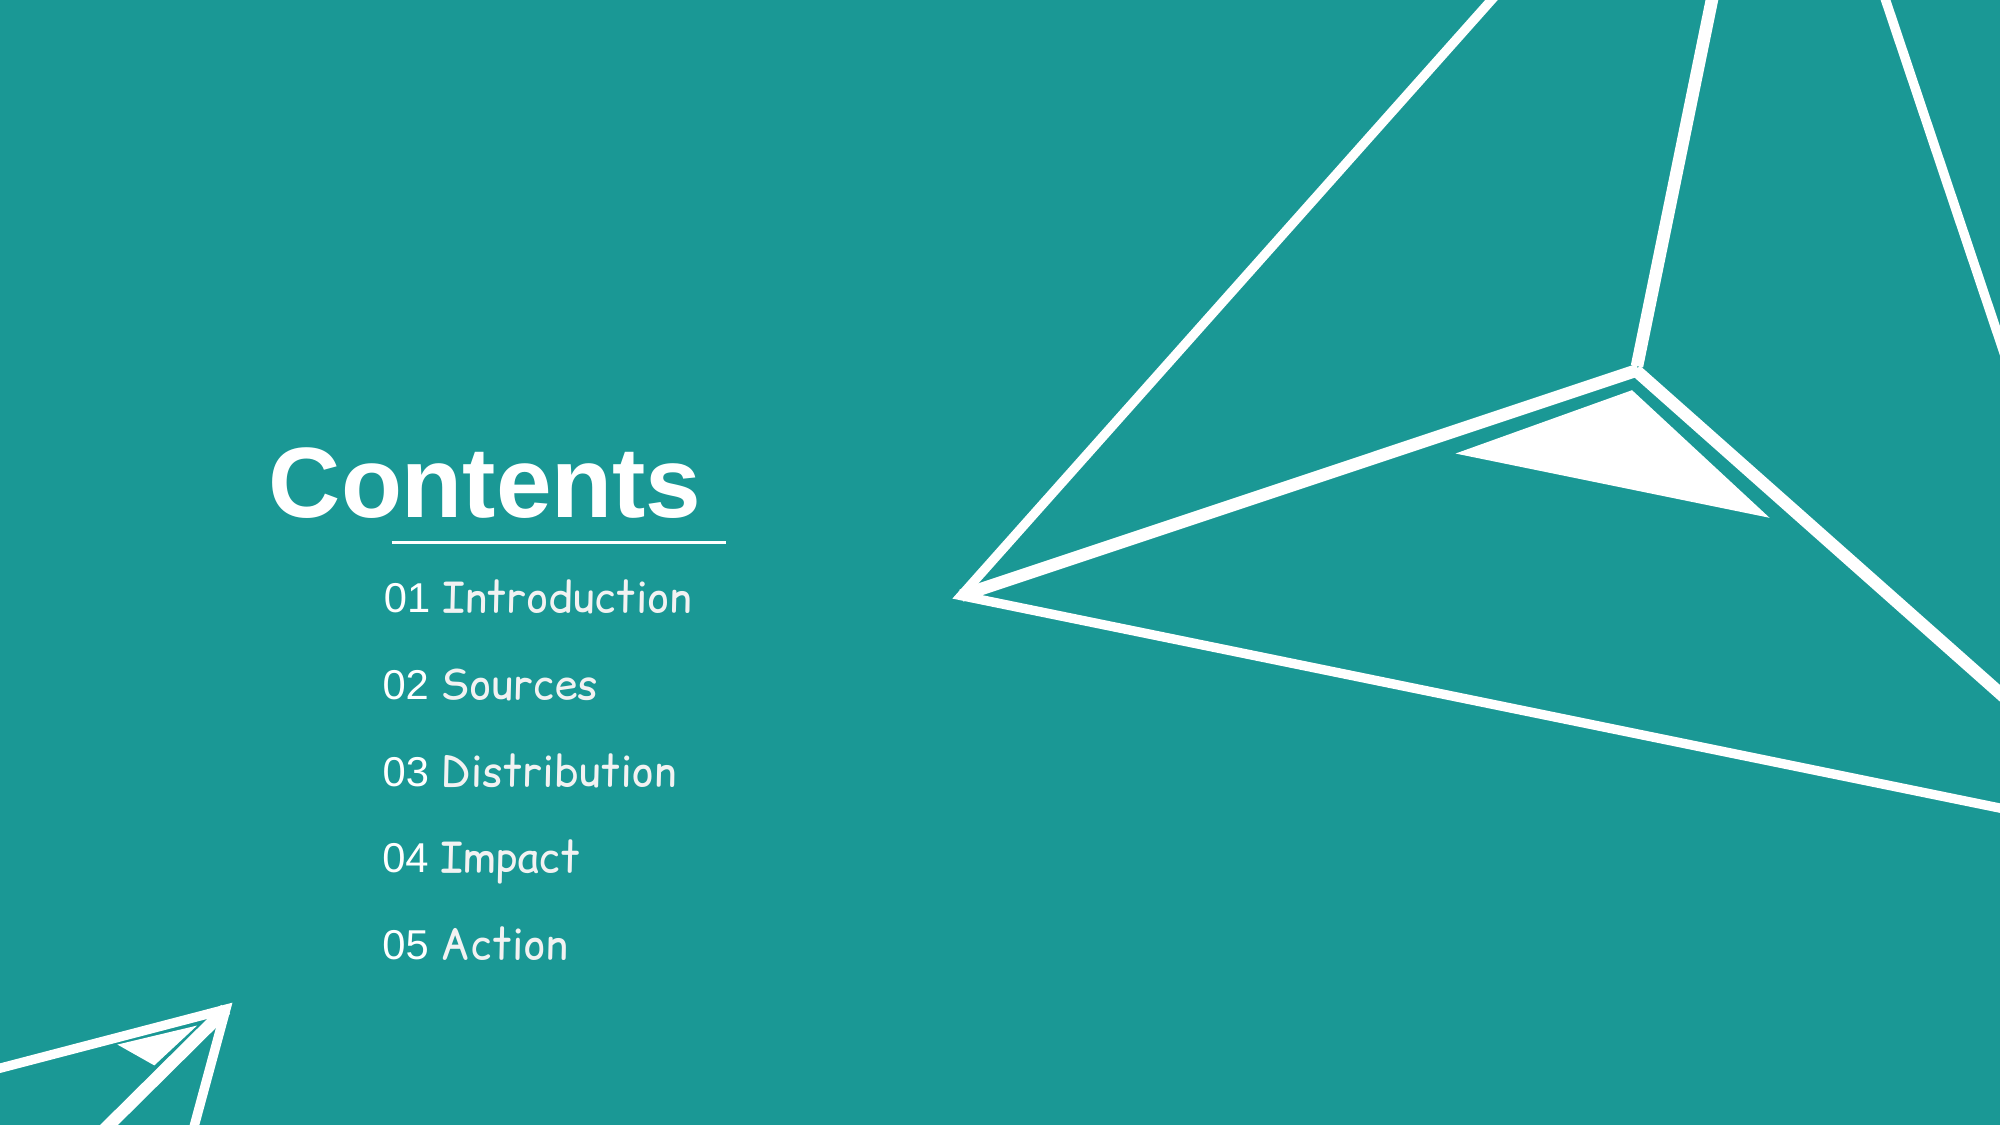

Contents

01 Introduction
02 Sources
03 Distribution
04 Impact

05 Action